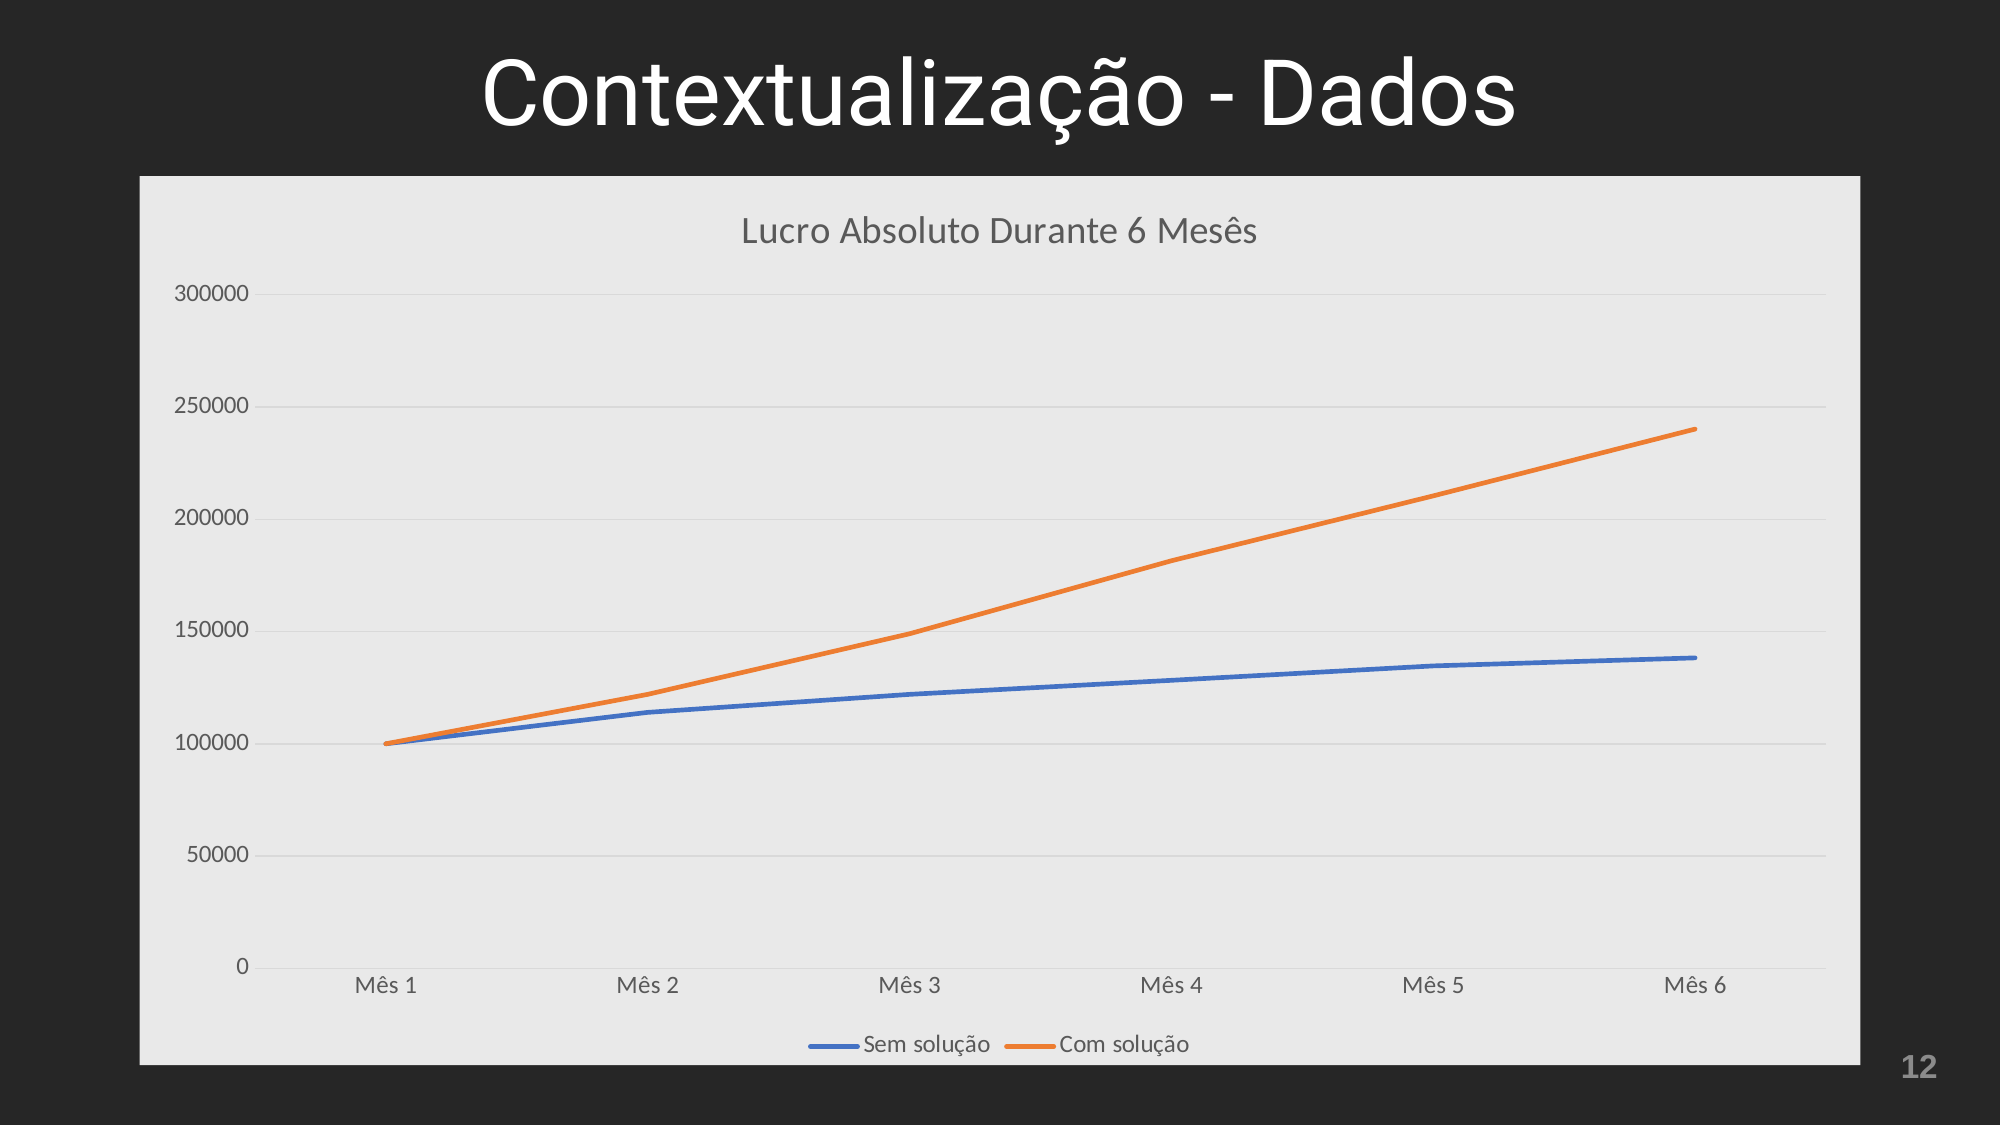

# Contextualização - Dados

### Chart: Lucro Absoluto Durante 6 Mesês

| Category | Sem solução | Com solução |
|---|---|---|
| Mês 1 | 100000.0 | 100000.0 |
| Mês 2 | 114000.0 | 122000.0 |
| Mês 3 | 122000.0 | 149000.0 |
| Mês 4 | 128270.0 | 181500.0 |
| Mês 5 | 134680.0 | 210400.0 |
| Mês 6 | 138260.0 | 240140.0 |
12